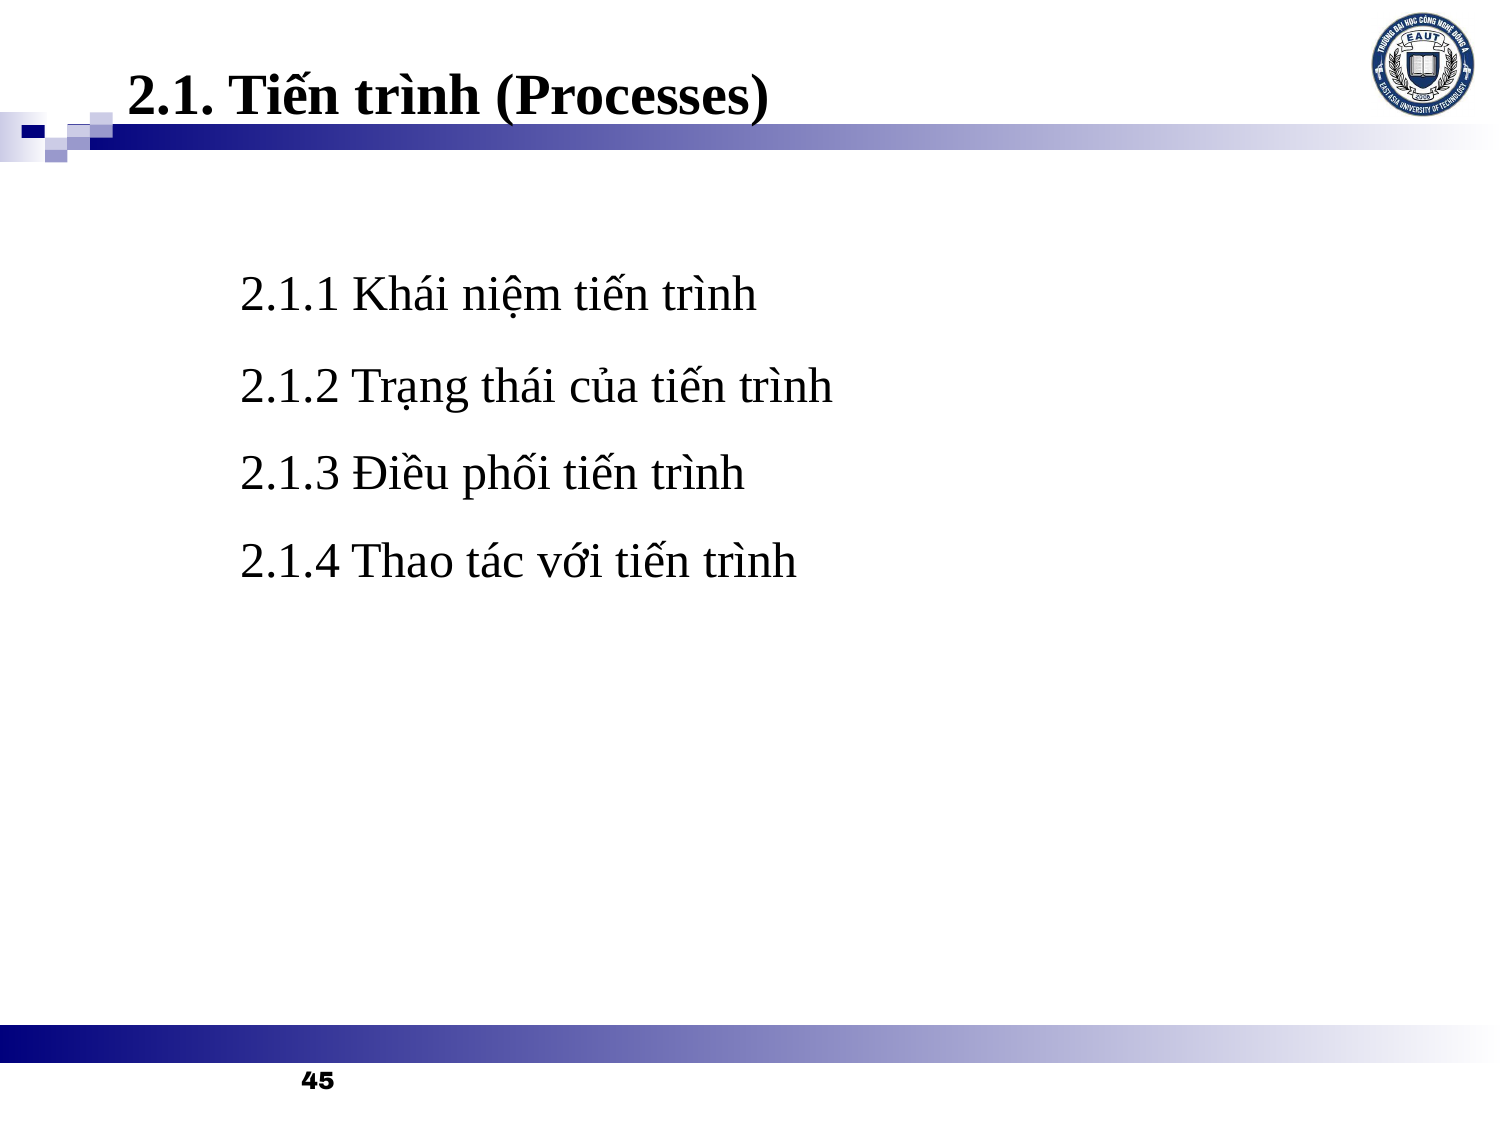

# 2.1. Tiến trình (Processes)
	2.1.1 Khái niệm tiến trình
	2.1.2 Trạng thái của tiến trình
	2.1.3 Điều phối tiến trình
	2.1.4 Thao tác với tiến trình

45